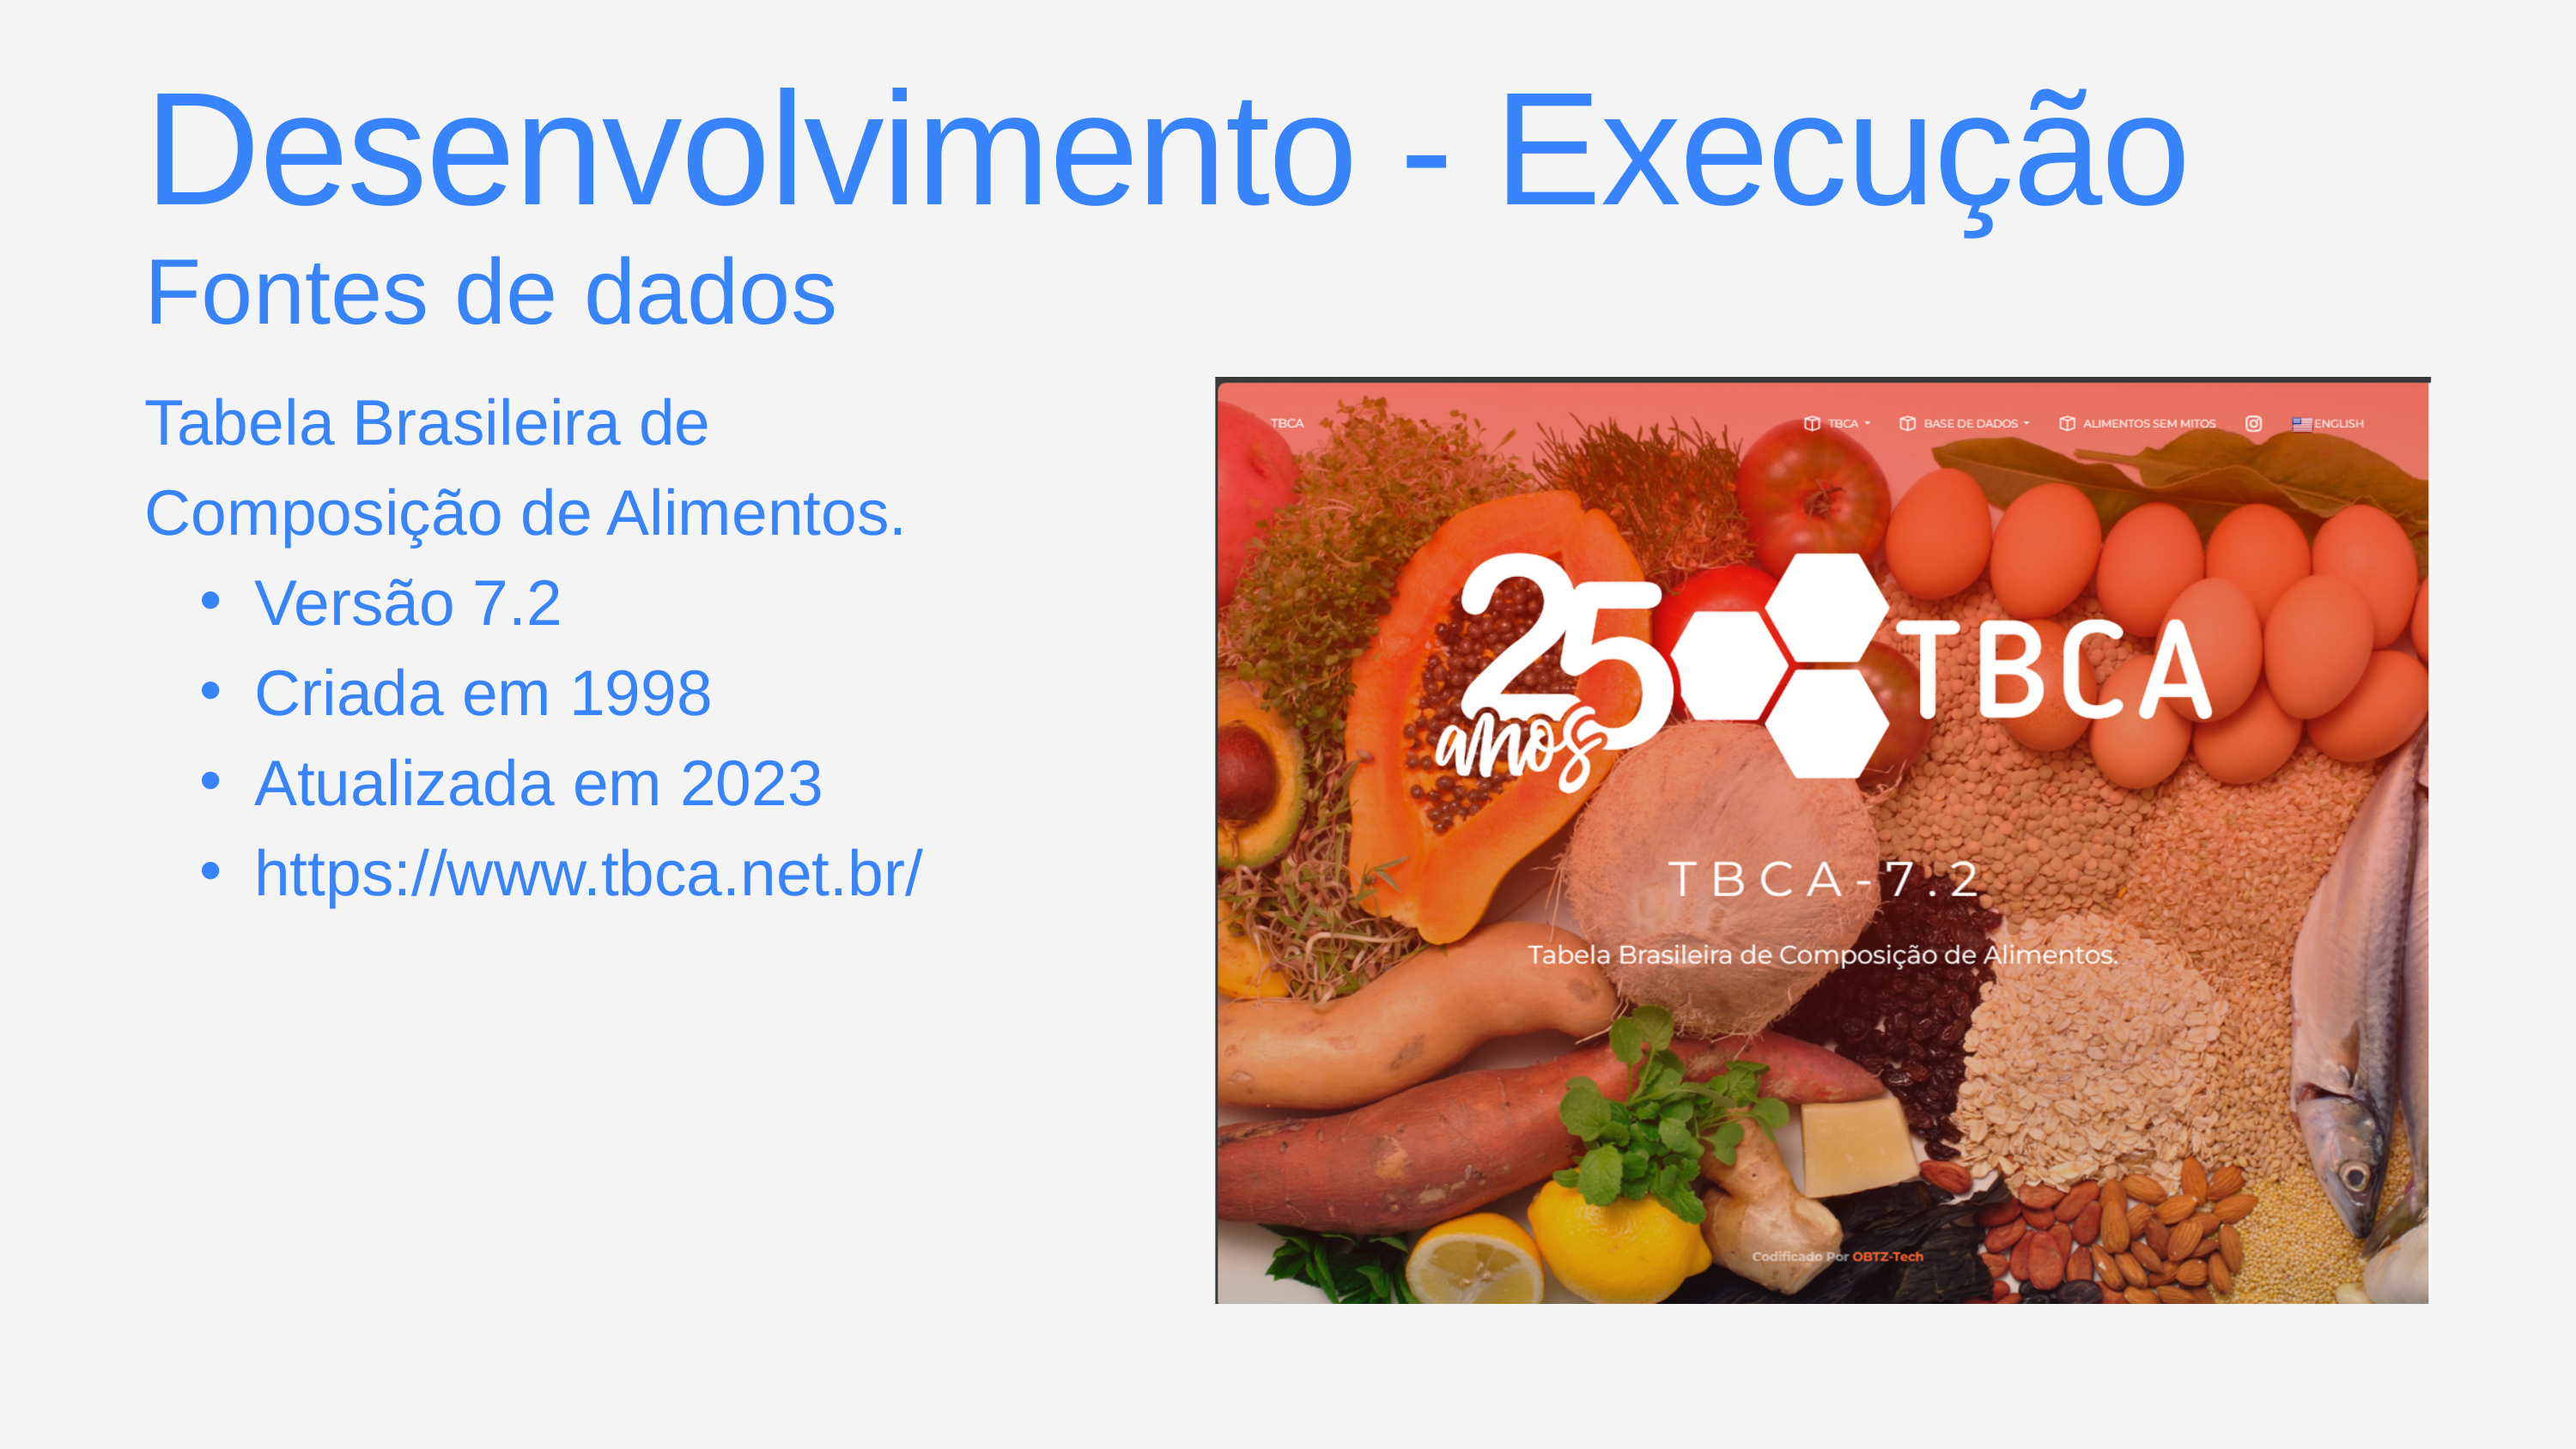

Desenvolvimento - Execução
Fontes de dados
Tabela Brasileira de Composição de Alimentos.
Versão 7.2
Criada em 1998
Atualizada em 2023
https://www.tbca.net.br/